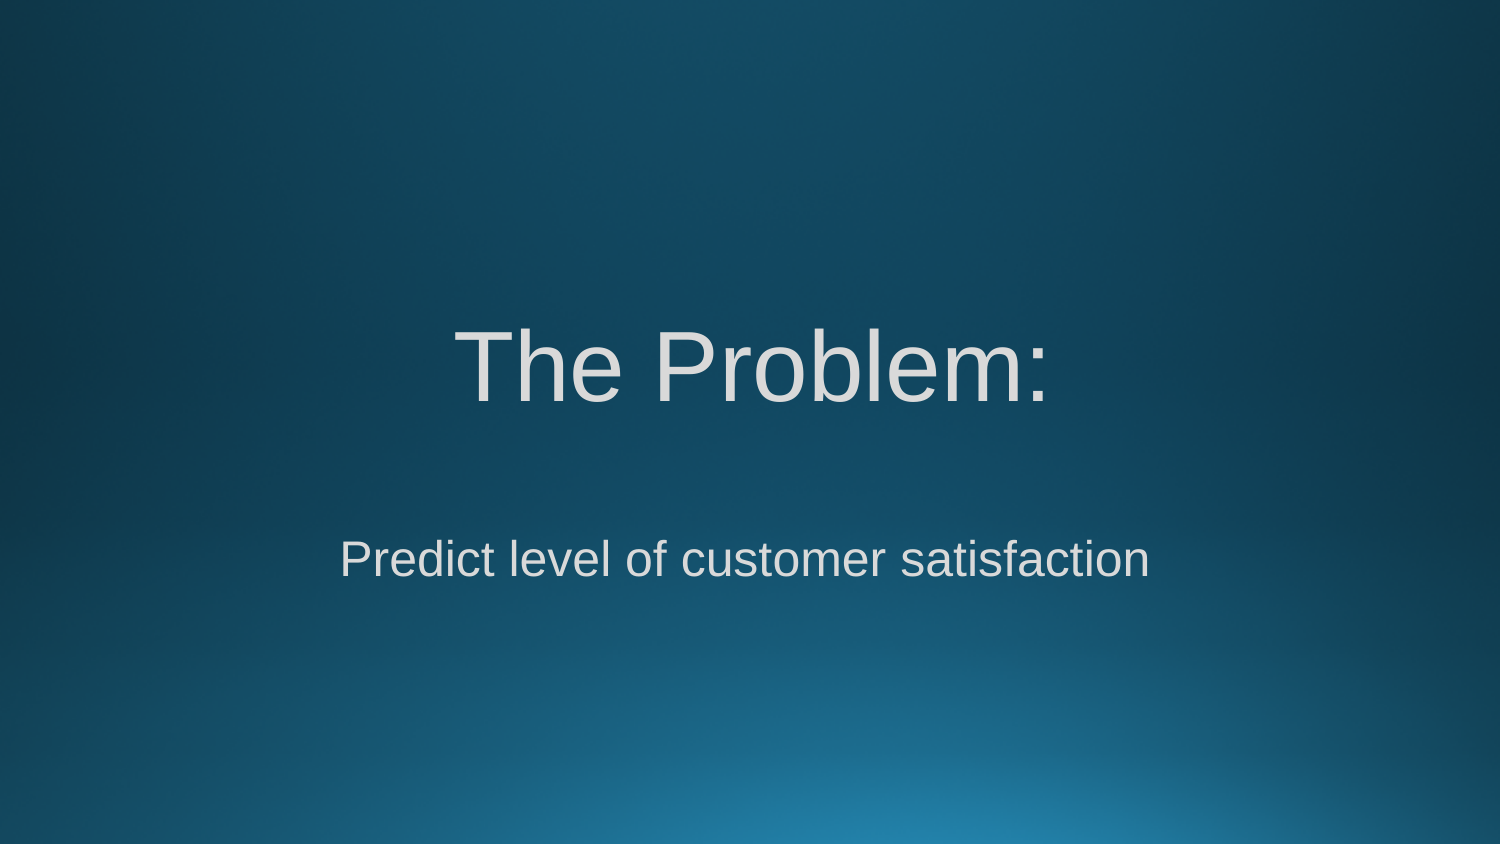

# The Problem:
Predict level of customer satisfaction